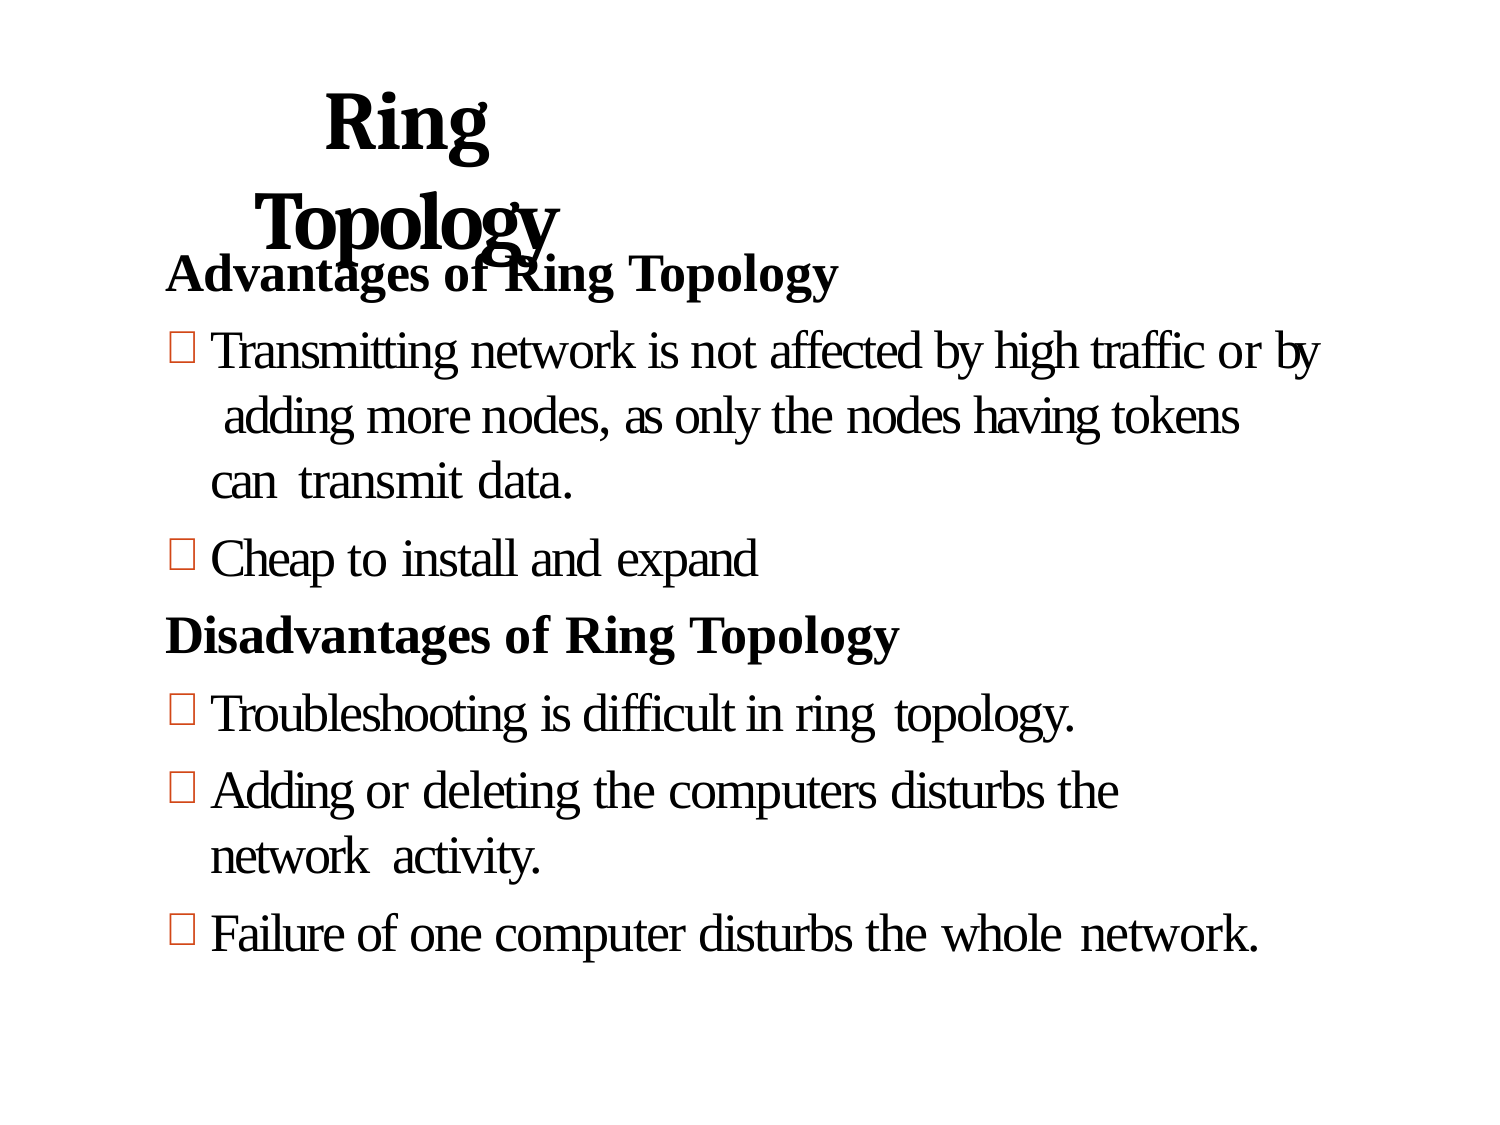

# Ring Topology
Advantages of Ring Topology
Transmitting network is not affected by high traffic or by  adding more nodes, as only the nodes having tokens can  transmit data.
Cheap to install and expand
Disadvantages of Ring Topology
Troubleshooting is difficult in ring topology.
Adding or deleting the computers disturbs the network  activity.
Failure of one computer disturbs the whole network.